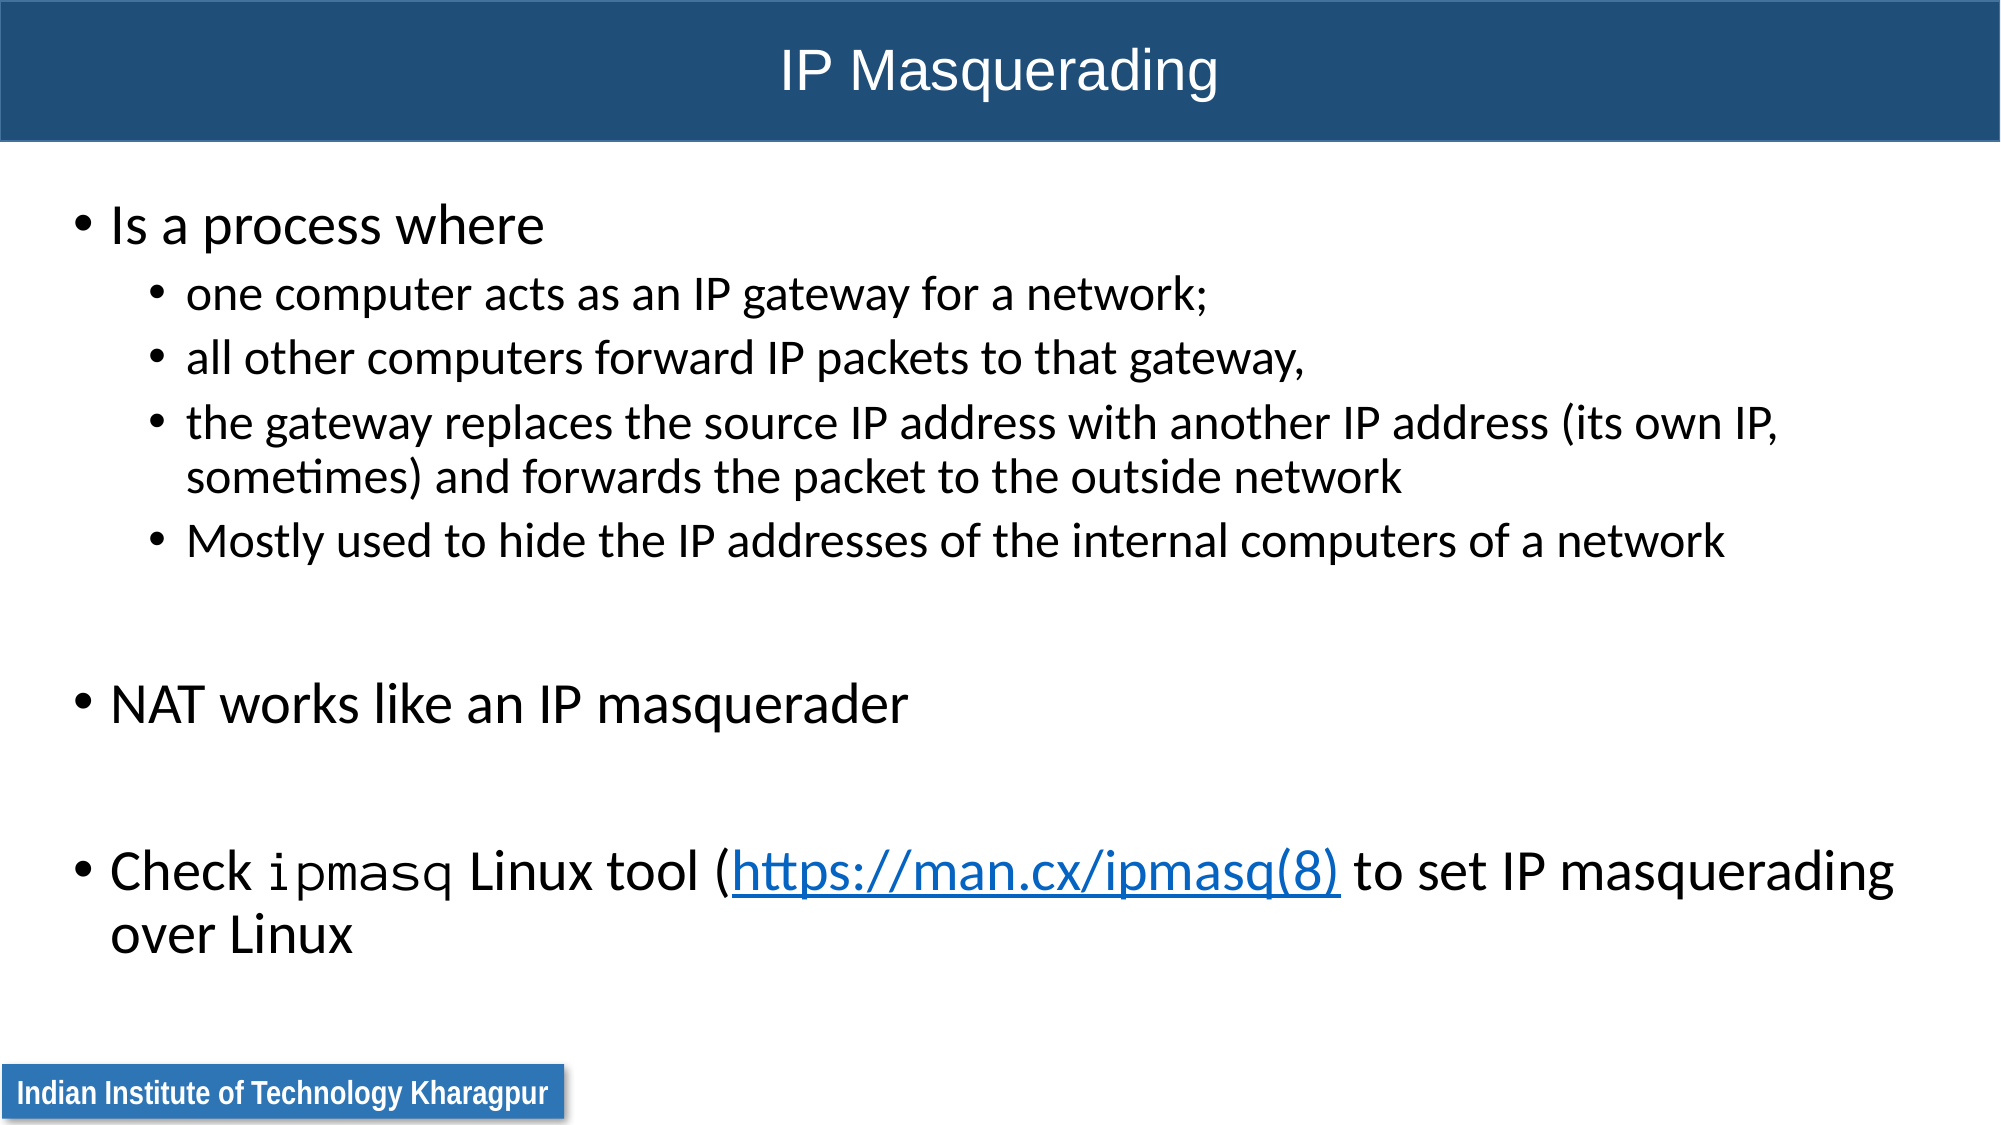

# IP Masquerading
Is a process where
one computer acts as an IP gateway for a network;
all other computers forward IP packets to that gateway,
the gateway replaces the source IP address with another IP address (its own IP, sometimes) and forwards the packet to the outside network
Mostly used to hide the IP addresses of the internal computers of a network

NAT works like an IP masquerader

Check ipmasq Linux tool (https://man.cx/ipmasq(8) to set IP masquerading over Linux